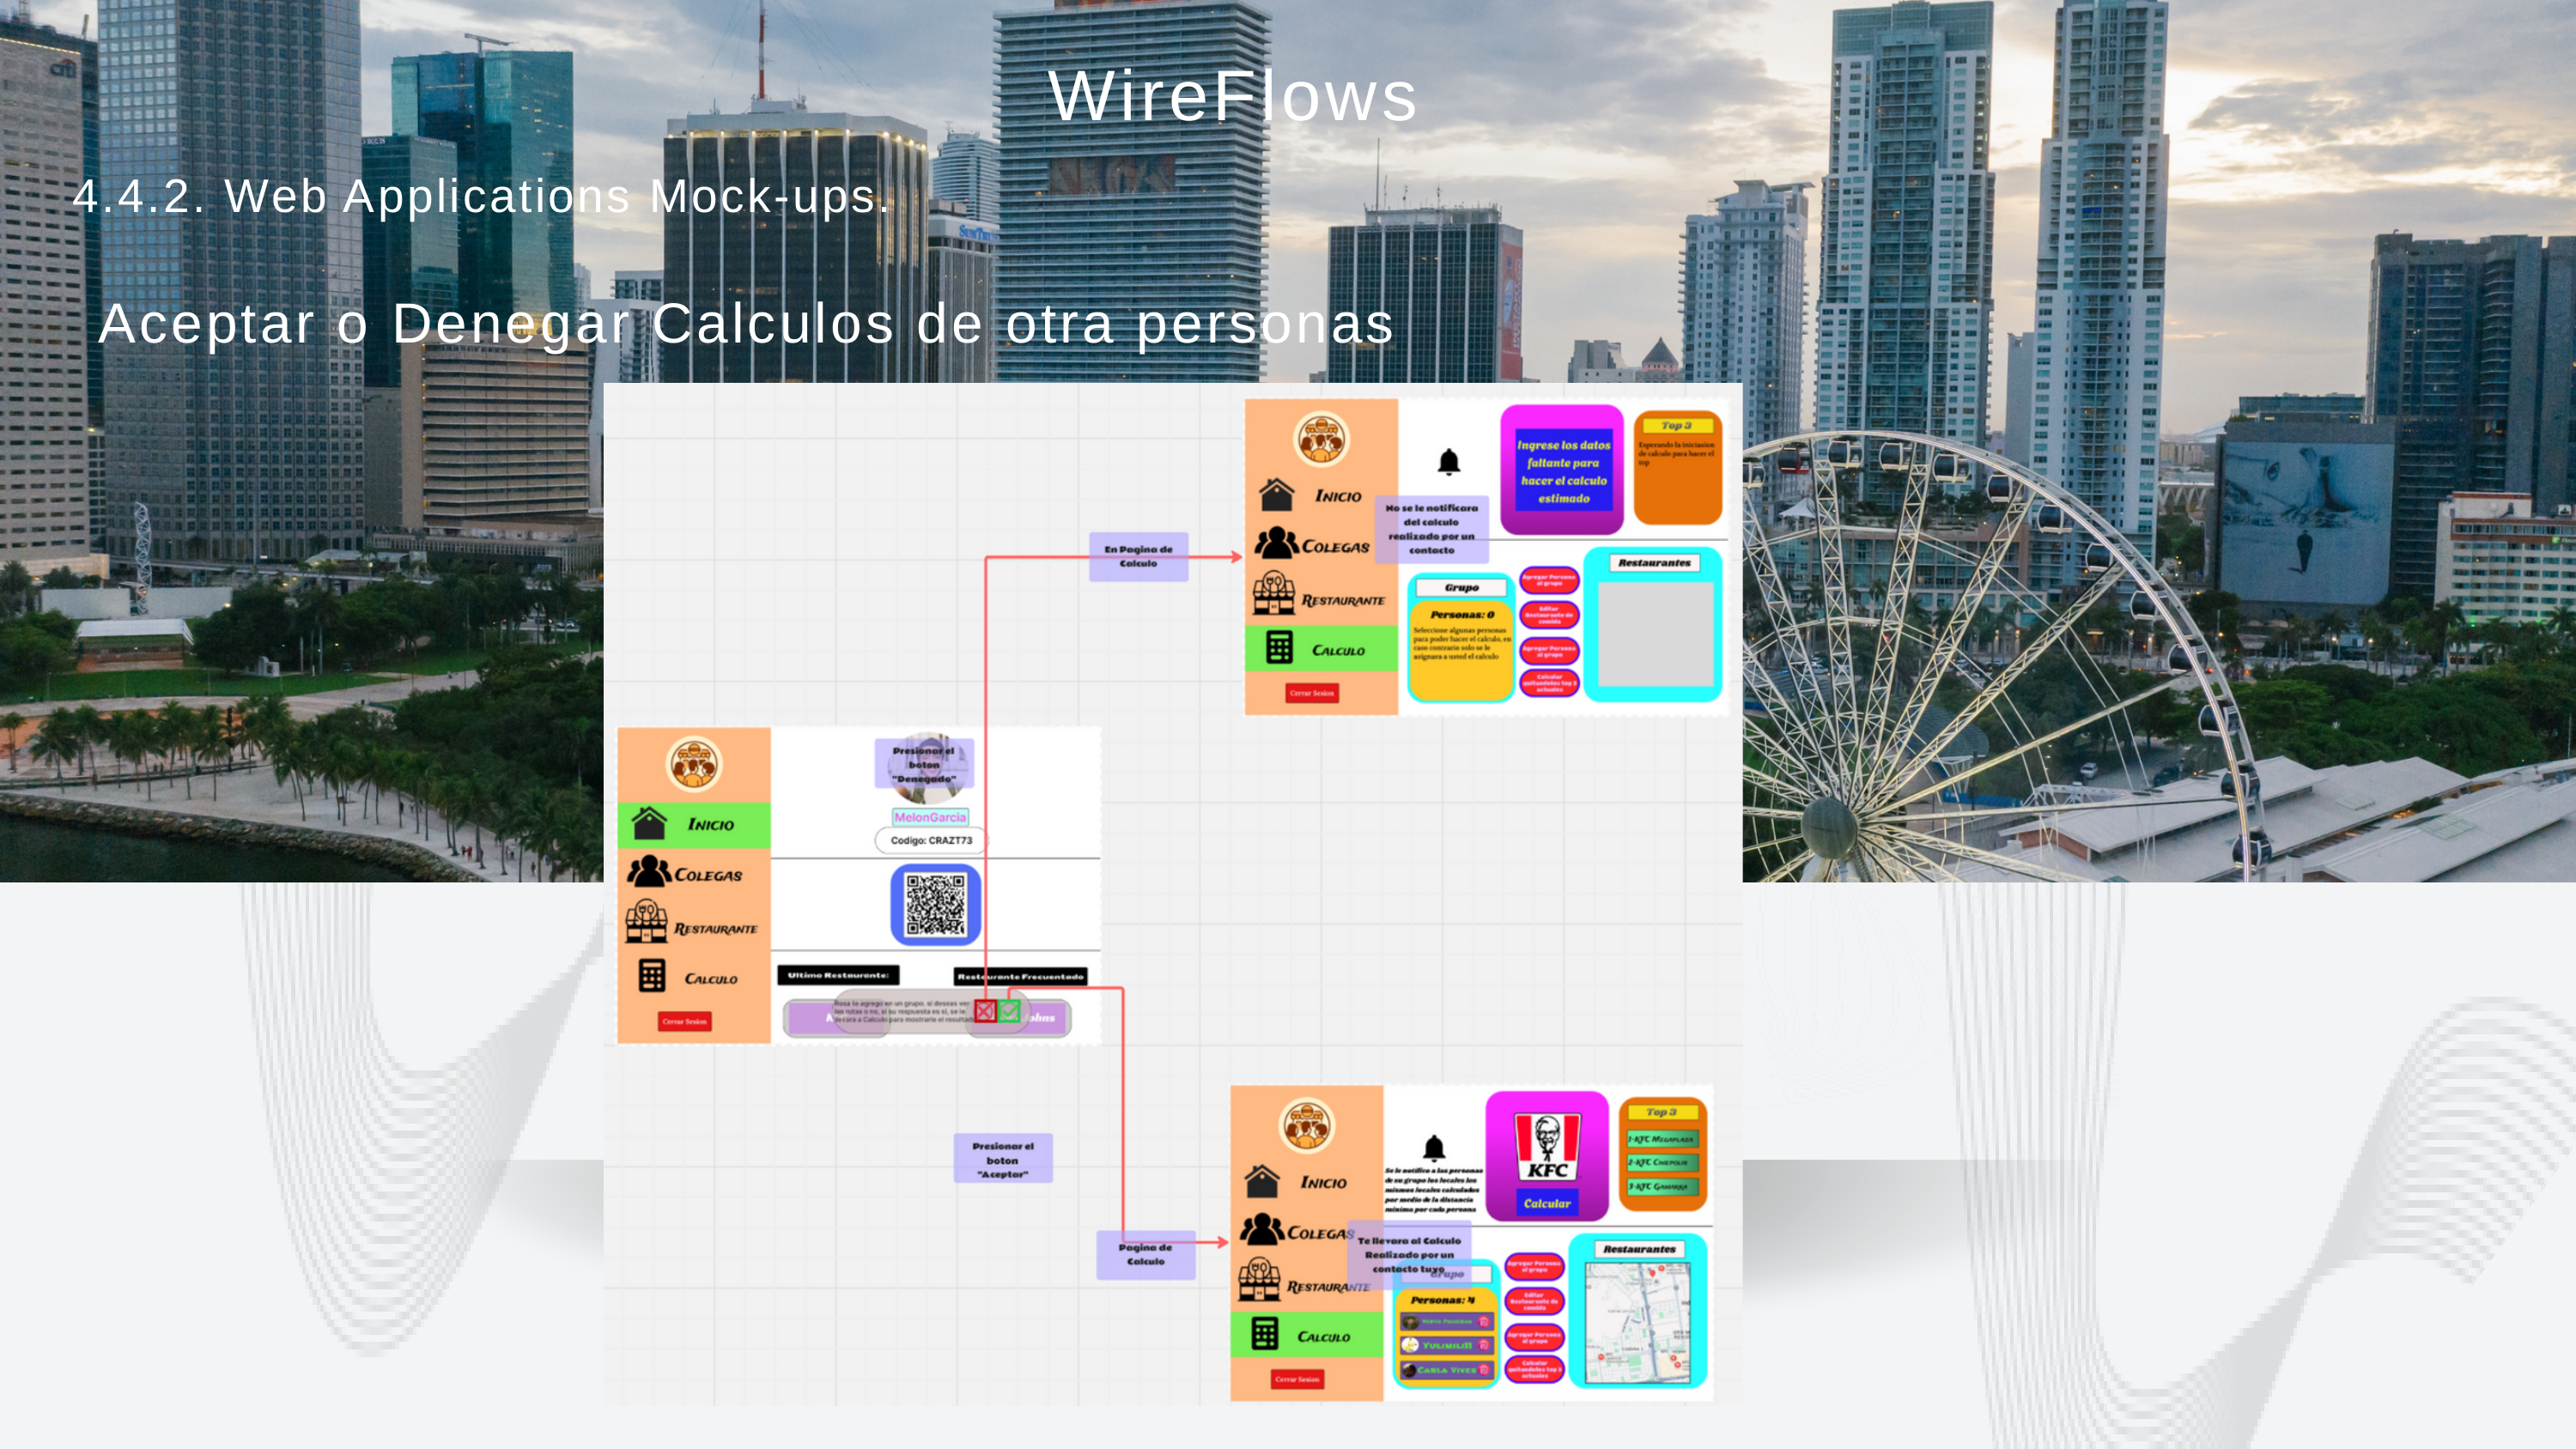

WireFlows
4.4.2. Web Applications Mock-ups.

Aceptar o Denegar Calculos de otra personas